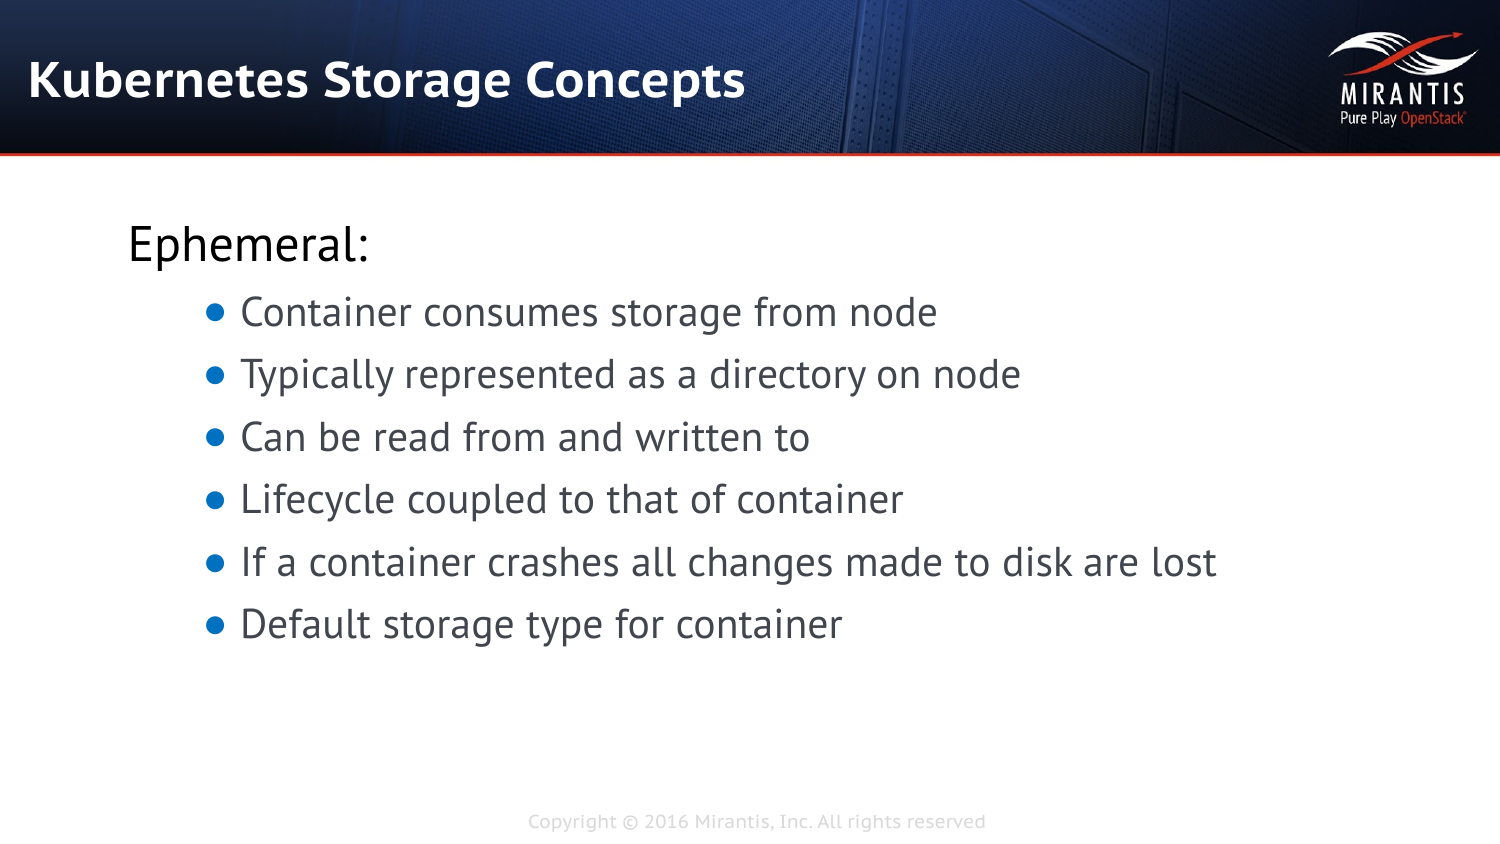

# Kubernetes Storage Concepts
Ephemeral:
Container consumes storage from node
Typically represented as a directory on node
Can be read from and written to
Lifecycle coupled to that of container
If a container crashes all changes made to disk are lost
Default storage type for container